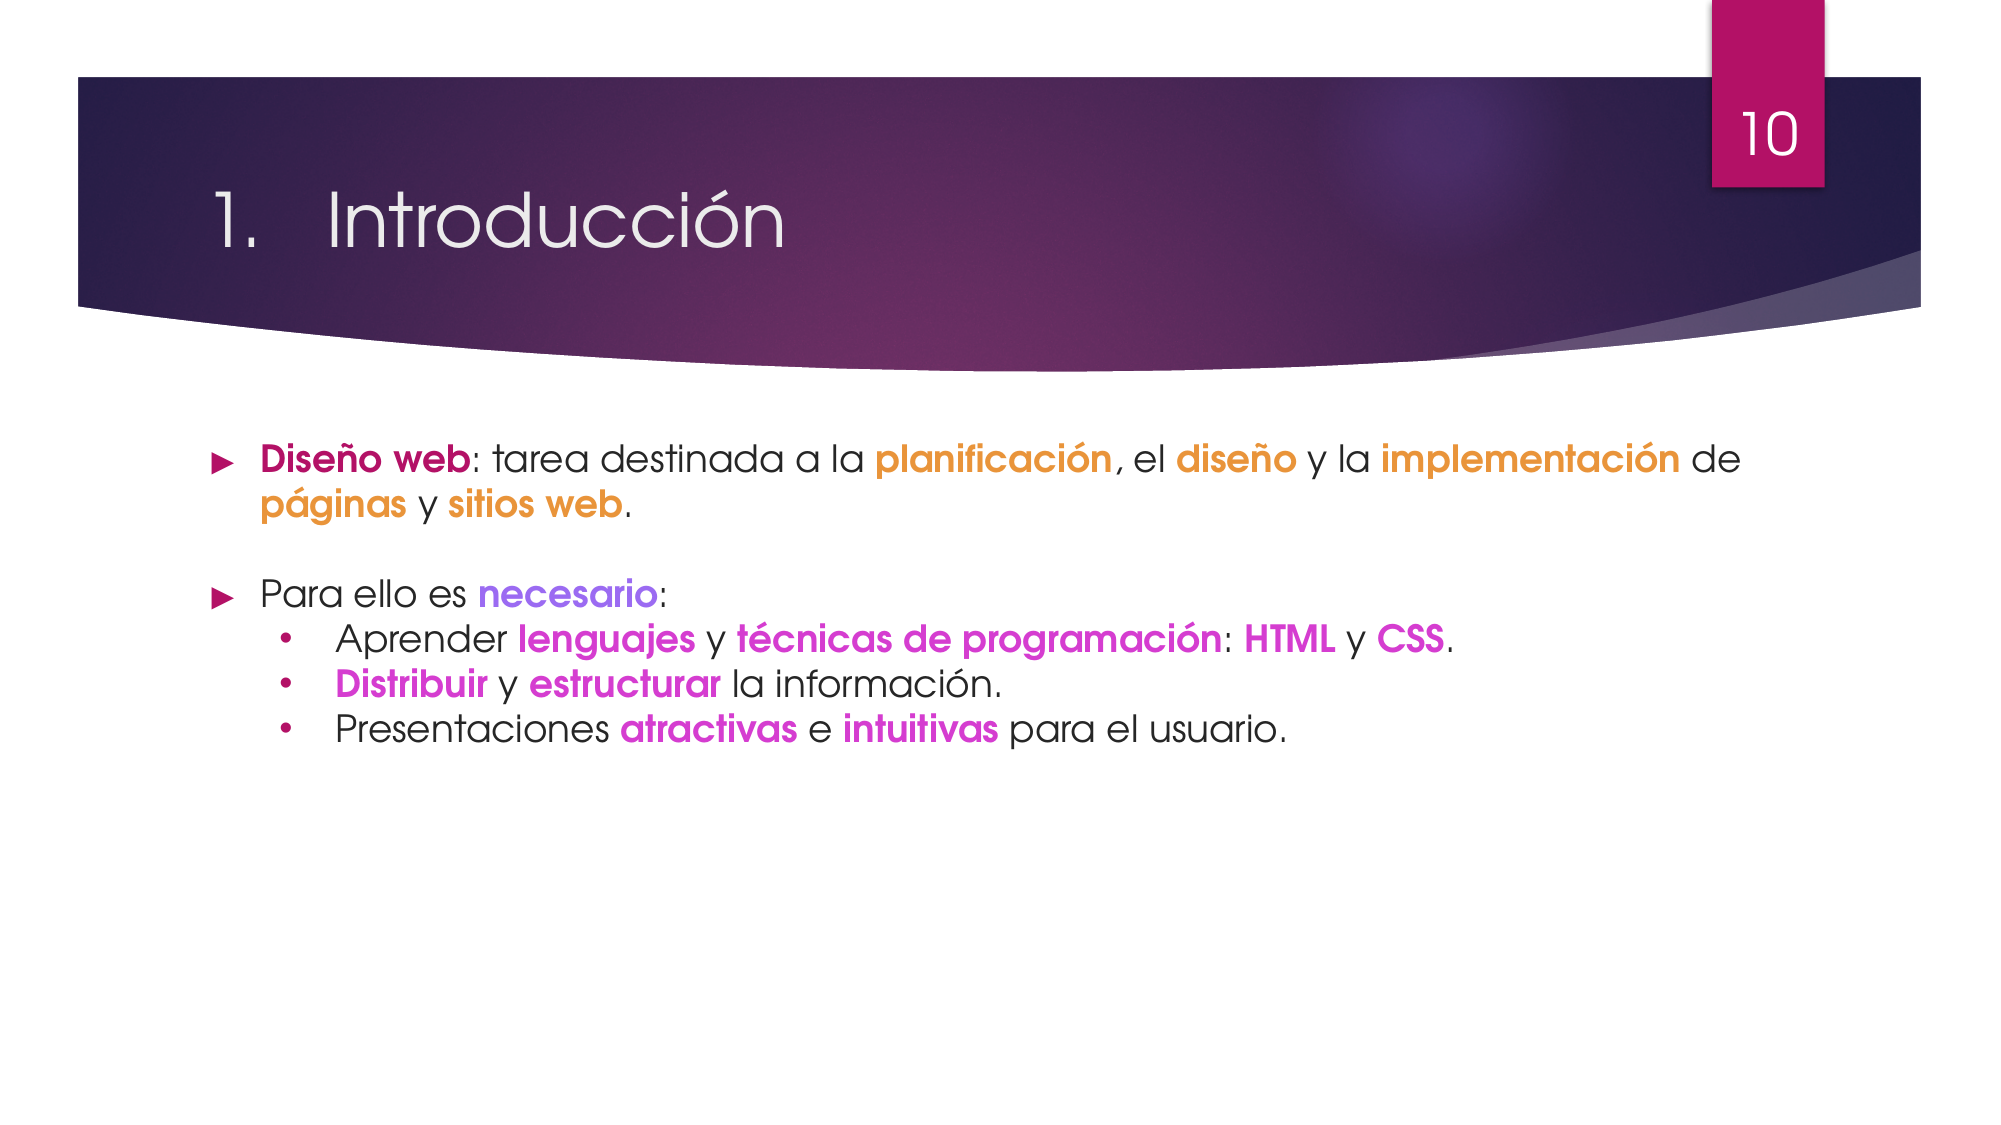

10
# Introducción
Diseño web: tarea destinada a la planificación, el diseño y la implementación de páginas y sitios web.

Para ello es necesario:
Aprender lenguajes y técnicas de programación: HTML y CSS.
Distribuir y estructurar la información.
Presentaciones atractivas e intuitivas para el usuario.